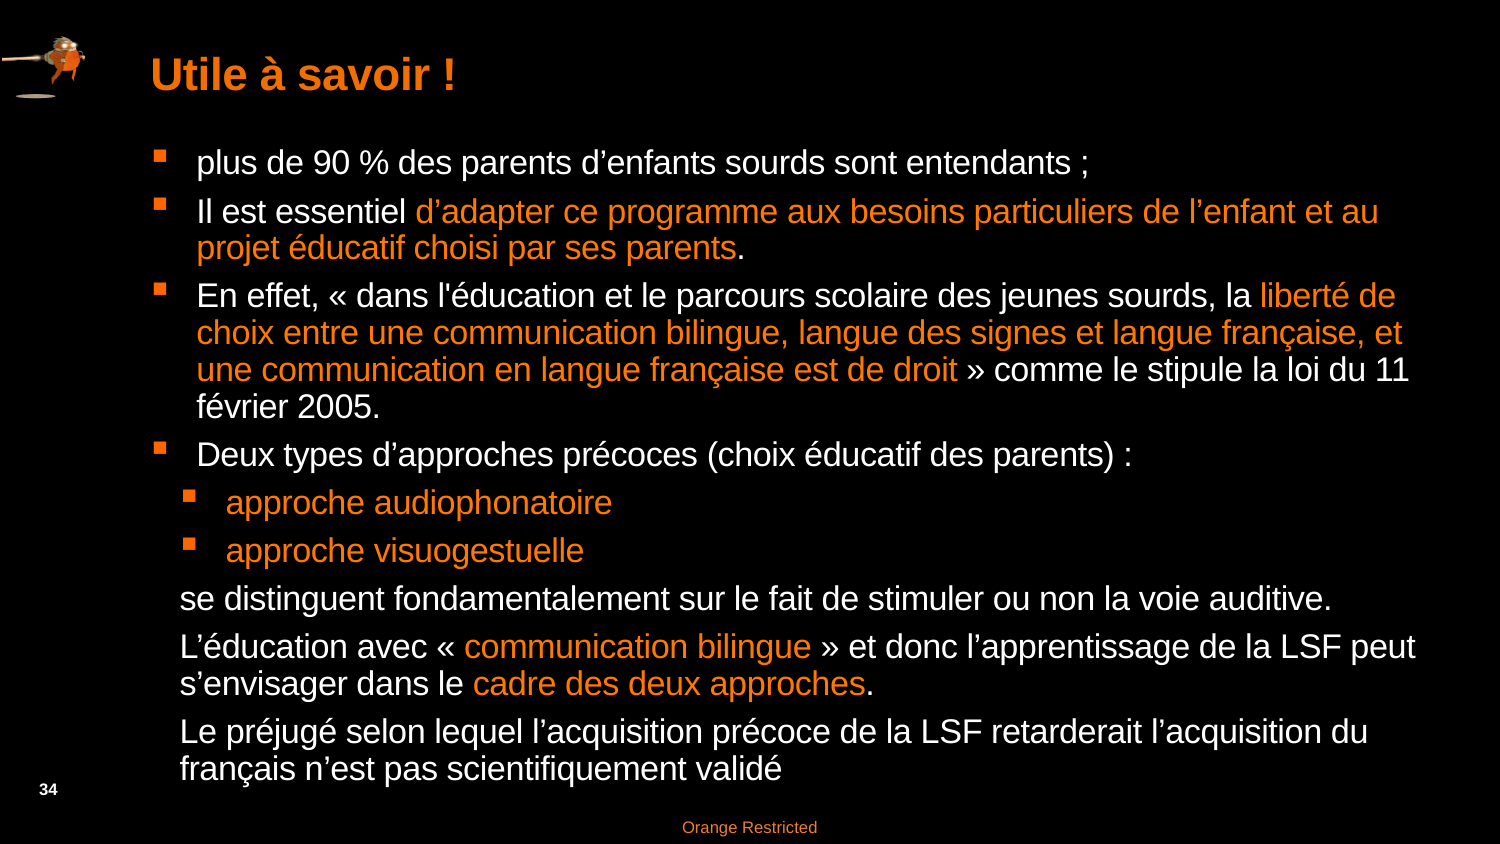

# Utile à savoir !
plus de 90 % des parents d’enfants sourds sont entendants ;
Il est essentiel d’adapter ce programme aux besoins particuliers de l’enfant et au projet éducatif choisi par ses parents.
En effet, « dans l'éducation et le parcours scolaire des jeunes sourds, la liberté de choix entre une communication bilingue, langue des signes et langue française, et une communication en langue française est de droit » comme le stipule la loi du 11 février 2005.
Deux types d’approches précoces (choix éducatif des parents) :
approche audiophonatoire
approche visuogestuelle
se distinguent fondamentalement sur le fait de stimuler ou non la voie auditive.
L’éducation avec « communication bilingue » et donc l’apprentissage de la LSF peut s’envisager dans le cadre des deux approches.
Le préjugé selon lequel l’acquisition précoce de la LSF retarderait l’acquisition du français n’est pas scientifiquement validé